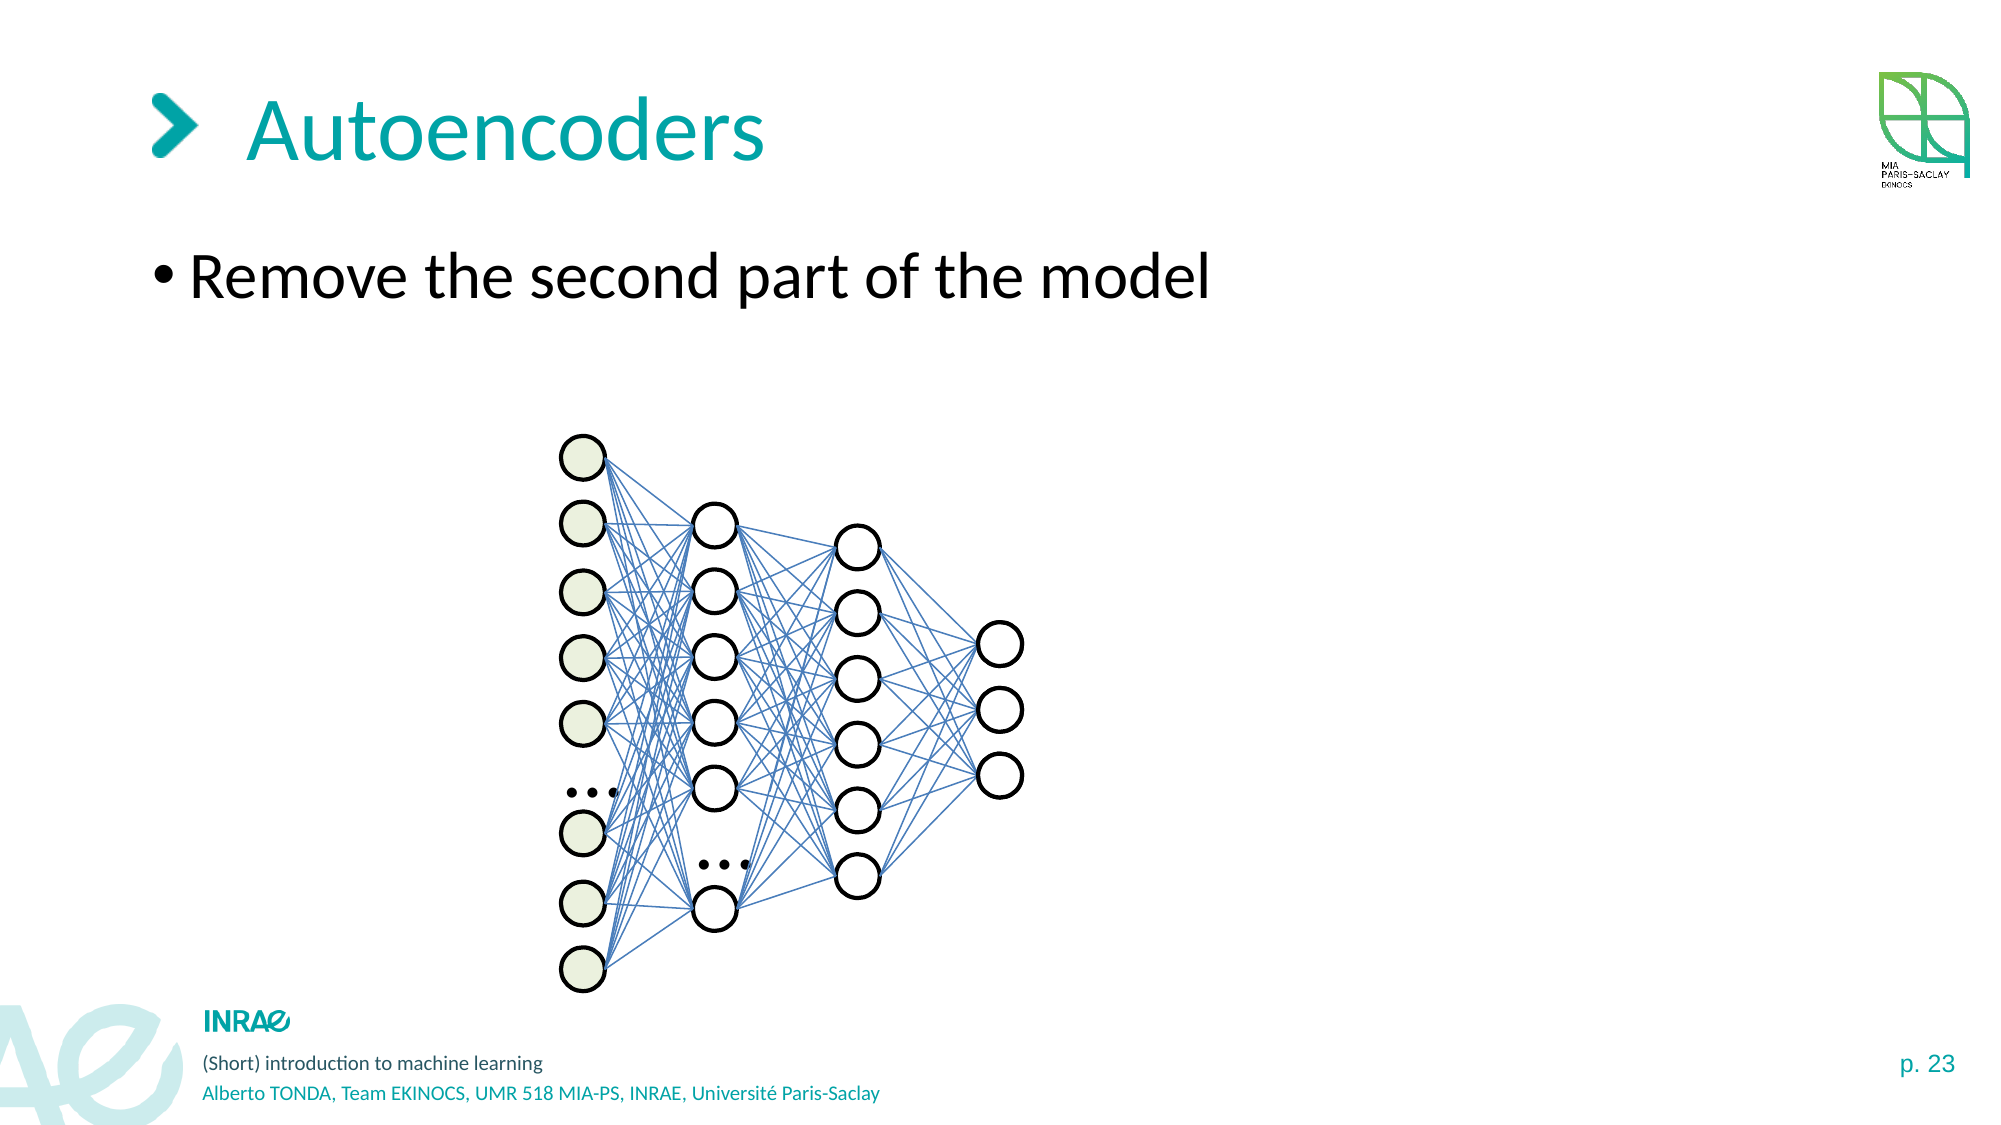

# Autoencoders
Remove the second part of the model

…

…